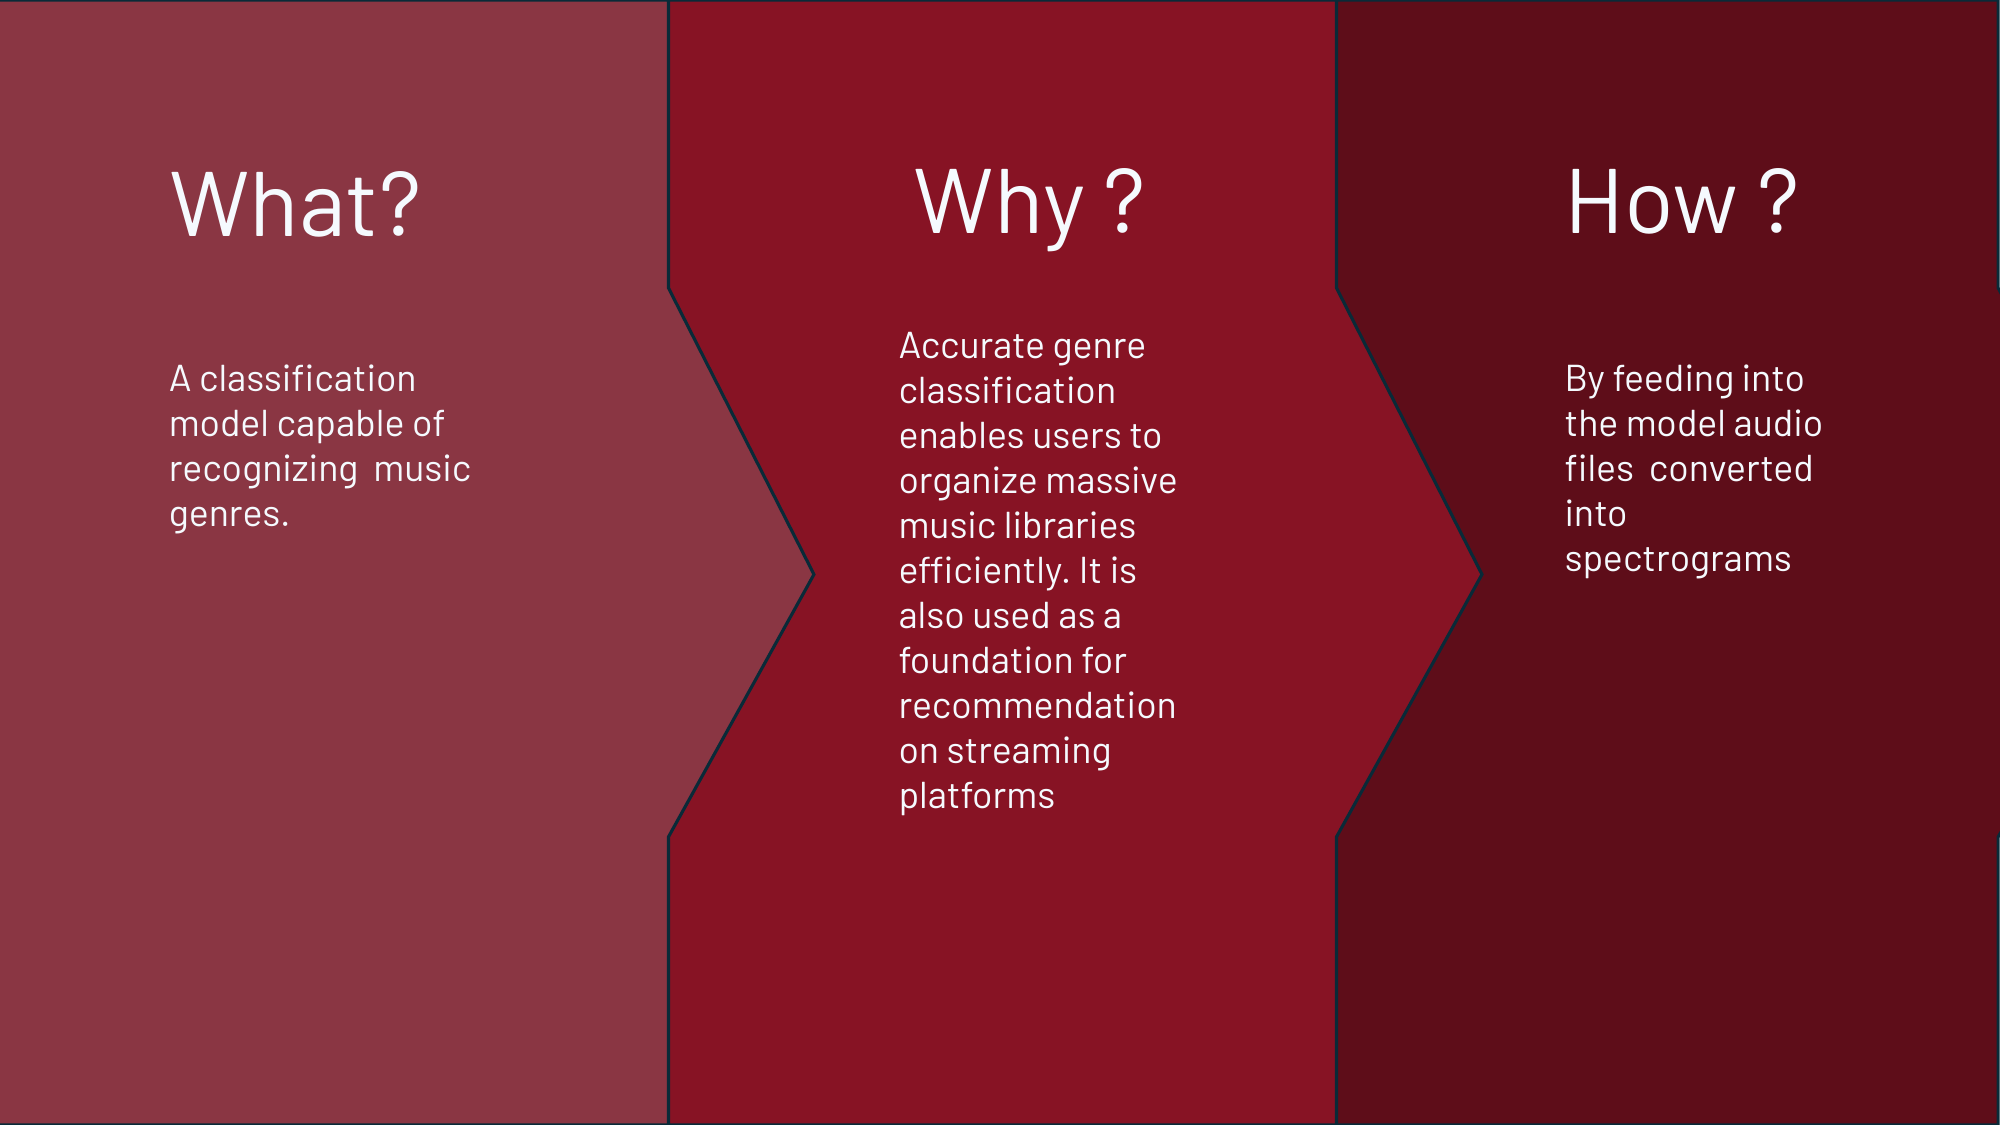

What?
A classification model capable of recognizing  music genres.

Why ?
Accurate genre classification enables users to organize massive music libraries efficiently. It is also used as a foundation for recommendation on streaming platforms

How ?
By feeding into the model audio files  converted into spectrograms